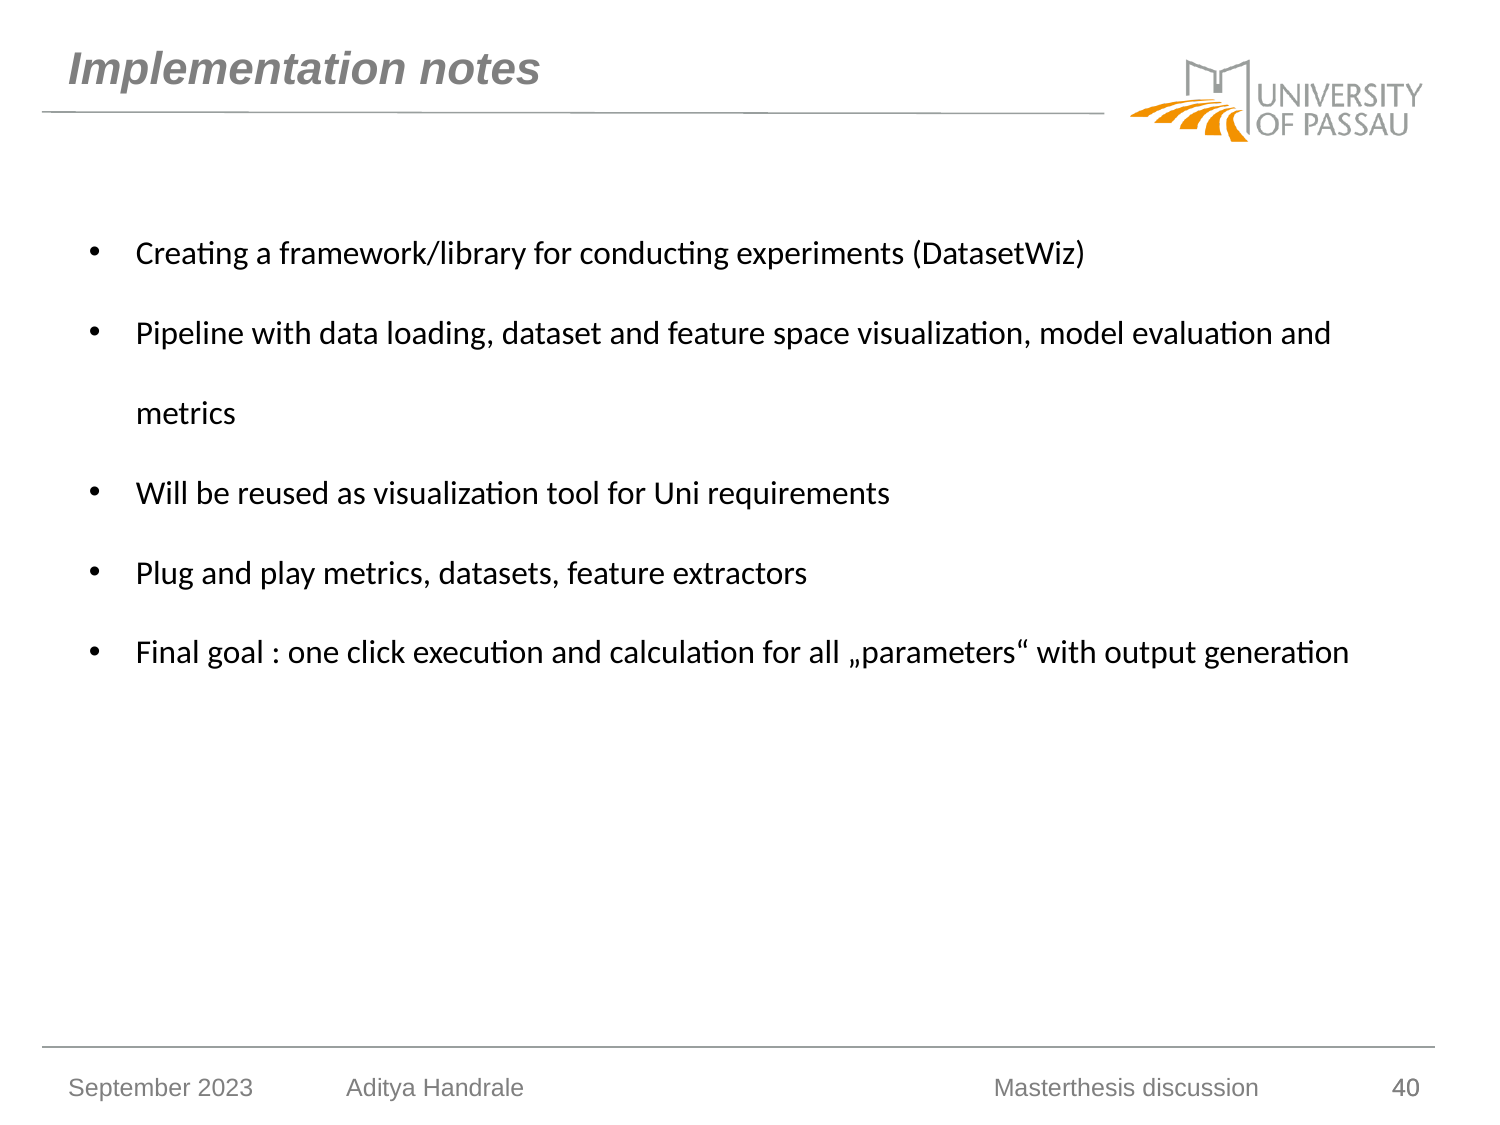

# Implementation notes
Creating a framework/library for conducting experiments (DatasetWiz)
Pipeline with data loading, dataset and feature space visualization, model evaluation and metrics
Will be reused as visualization tool for Uni requirements
Plug and play metrics, datasets, feature extractors
Final goal : one click execution and calculation for all „parameters“ with output generation

September 2023
Aditya Handrale
Masterthesis discussion
40
40